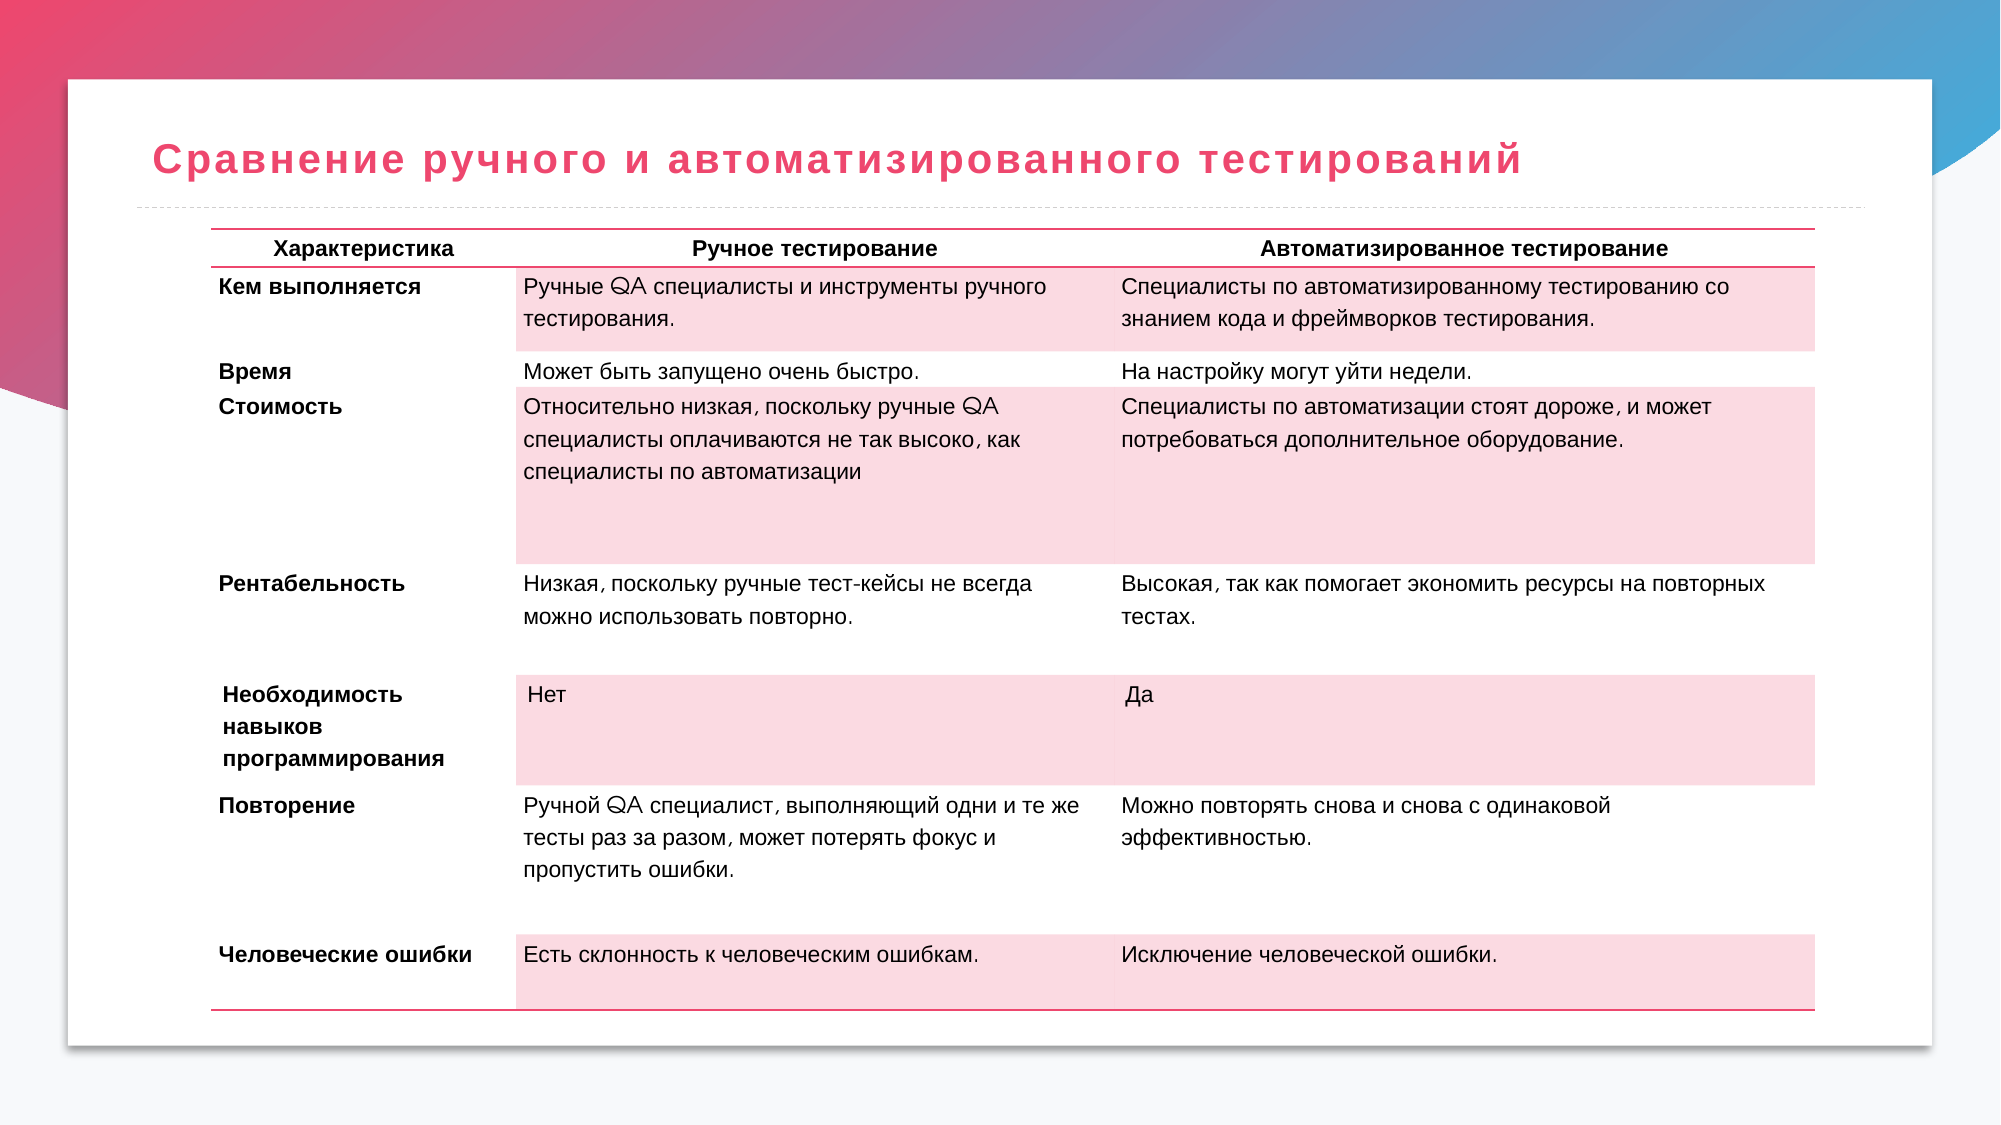

# Сравнение ручного и автоматизированного тестирований
| Характеристика | Ручное тестирование | Автоматизированное тестирование |
| --- | --- | --- |
| Кем выполняется | Ручные QA специалисты и инструменты ручного тестирования. | Специалисты по автоматизированному тестированию со знанием кода и фреймворков тестирования. |
| Время | Может быть запущено очень быстро. | На настройку могут уйти недели. |
| Стоимость | Относительно низкая, поскольку ручные QA специалисты оплачиваются не так высоко, как специалисты по автоматизации | Специалисты по автоматизации стоят дороже, и может потребоваться дополнительное оборудование. |
| Рентабельность | Низкая, поскольку ручные тест-кейсы не всегда можно использовать повторно. | Высокая, так как помогает экономить ресурсы на повторных тестах. |
| Необходимость навыков программирования | Нет | Да |
| Повторение | Ручной QA специалист, выполняющий одни и те же тесты раз за разом, может потерять фокус и пропустить ошибки. | Можно повторять снова и снова с одинаковой эффективностью. |
| Человеческие ошибки | Есть склонность к человеческим ошибкам. | Исключение человеческой ошибки. |